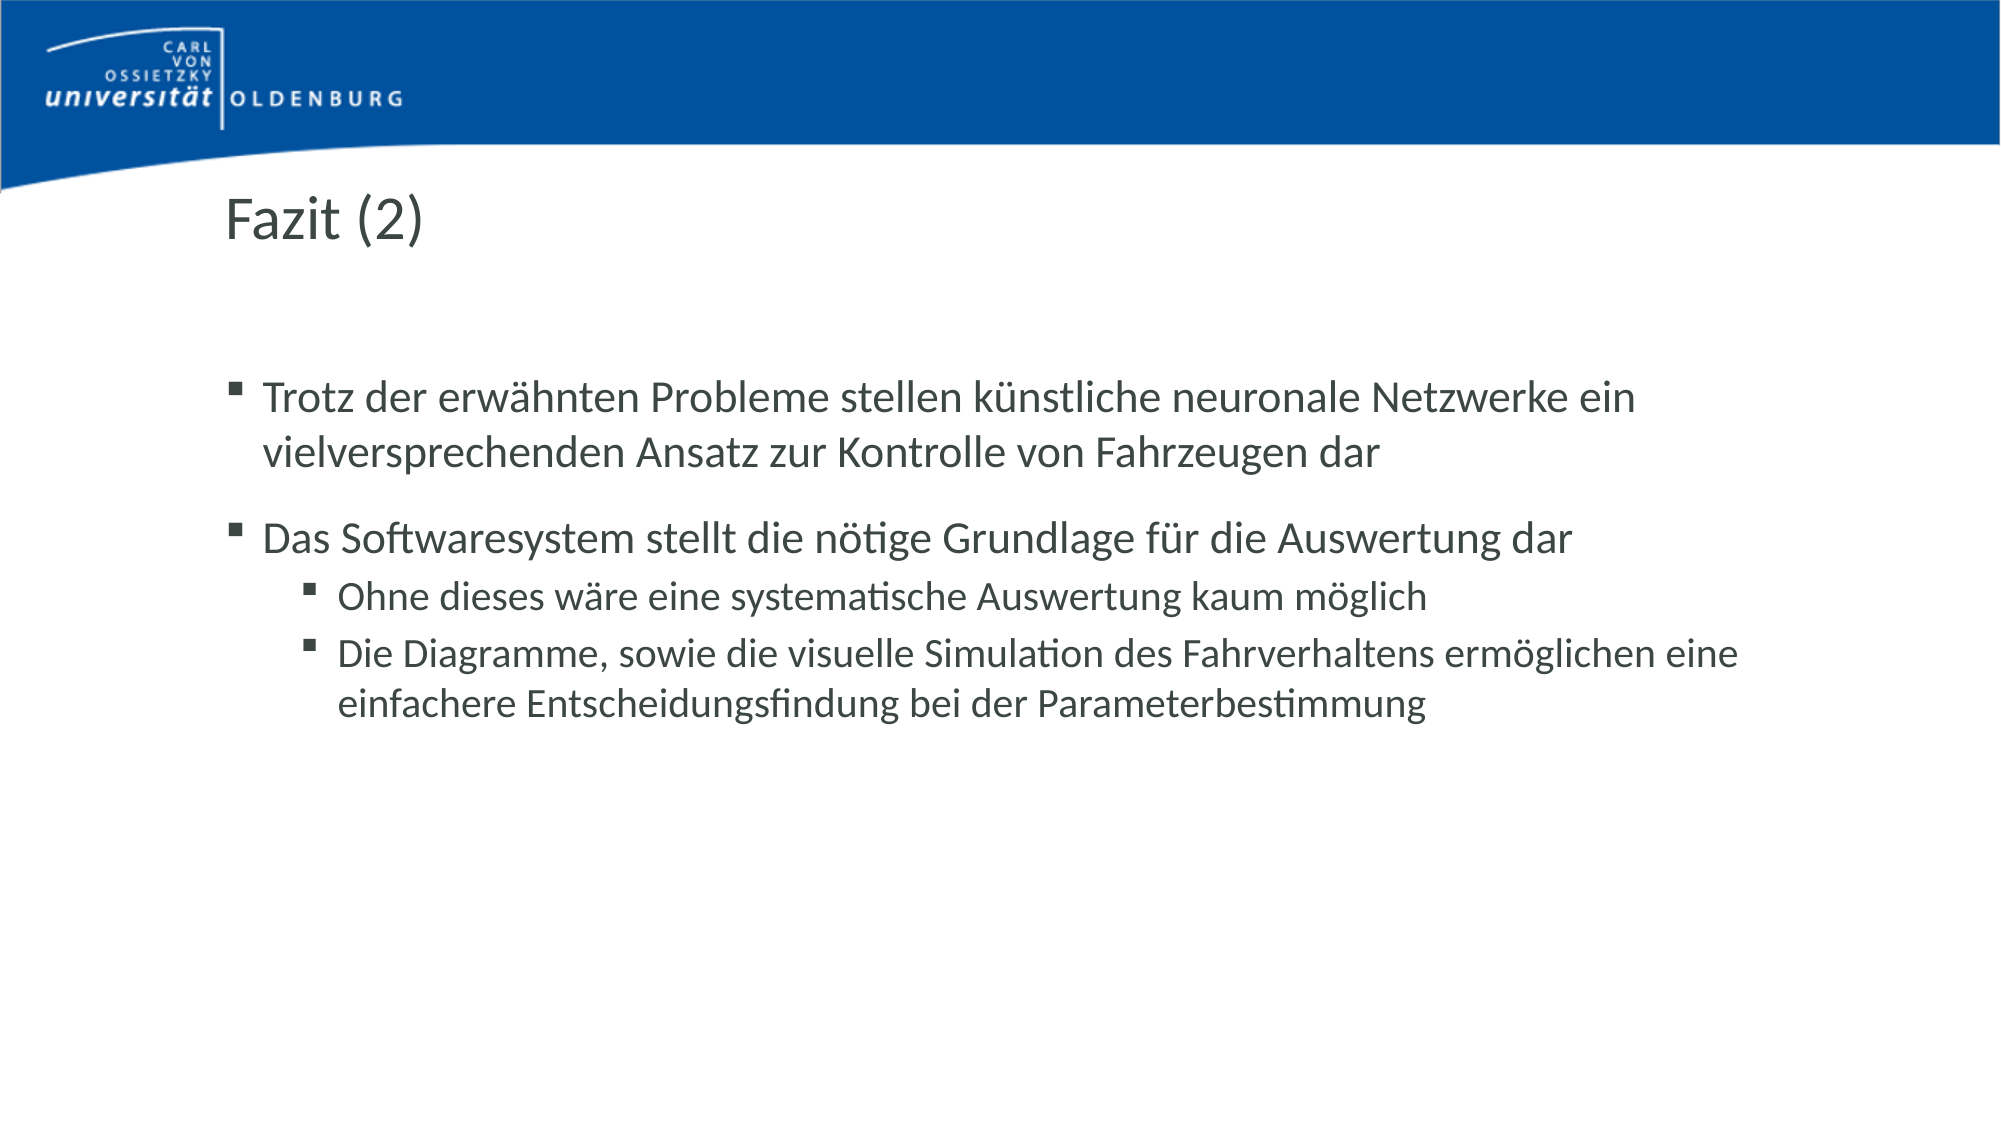

# Fazit (2)
Trotz der erwähnten Probleme stellen künstliche neuronale Netzwerke ein vielversprechenden Ansatz zur Kontrolle von Fahrzeugen dar
Das Softwaresystem stellt die nötige Grundlage für die Auswertung dar
Ohne dieses wäre eine systematische Auswertung kaum möglich
Die Diagramme, sowie die visuelle Simulation des Fahrverhaltens ermöglichen eine einfachere Entscheidungsfindung bei der Parameterbestimmung

Bachelorarbeit von Eike Stein - Gutachter: Dr. Marco Grawunder, Cornelius Ludmann
29